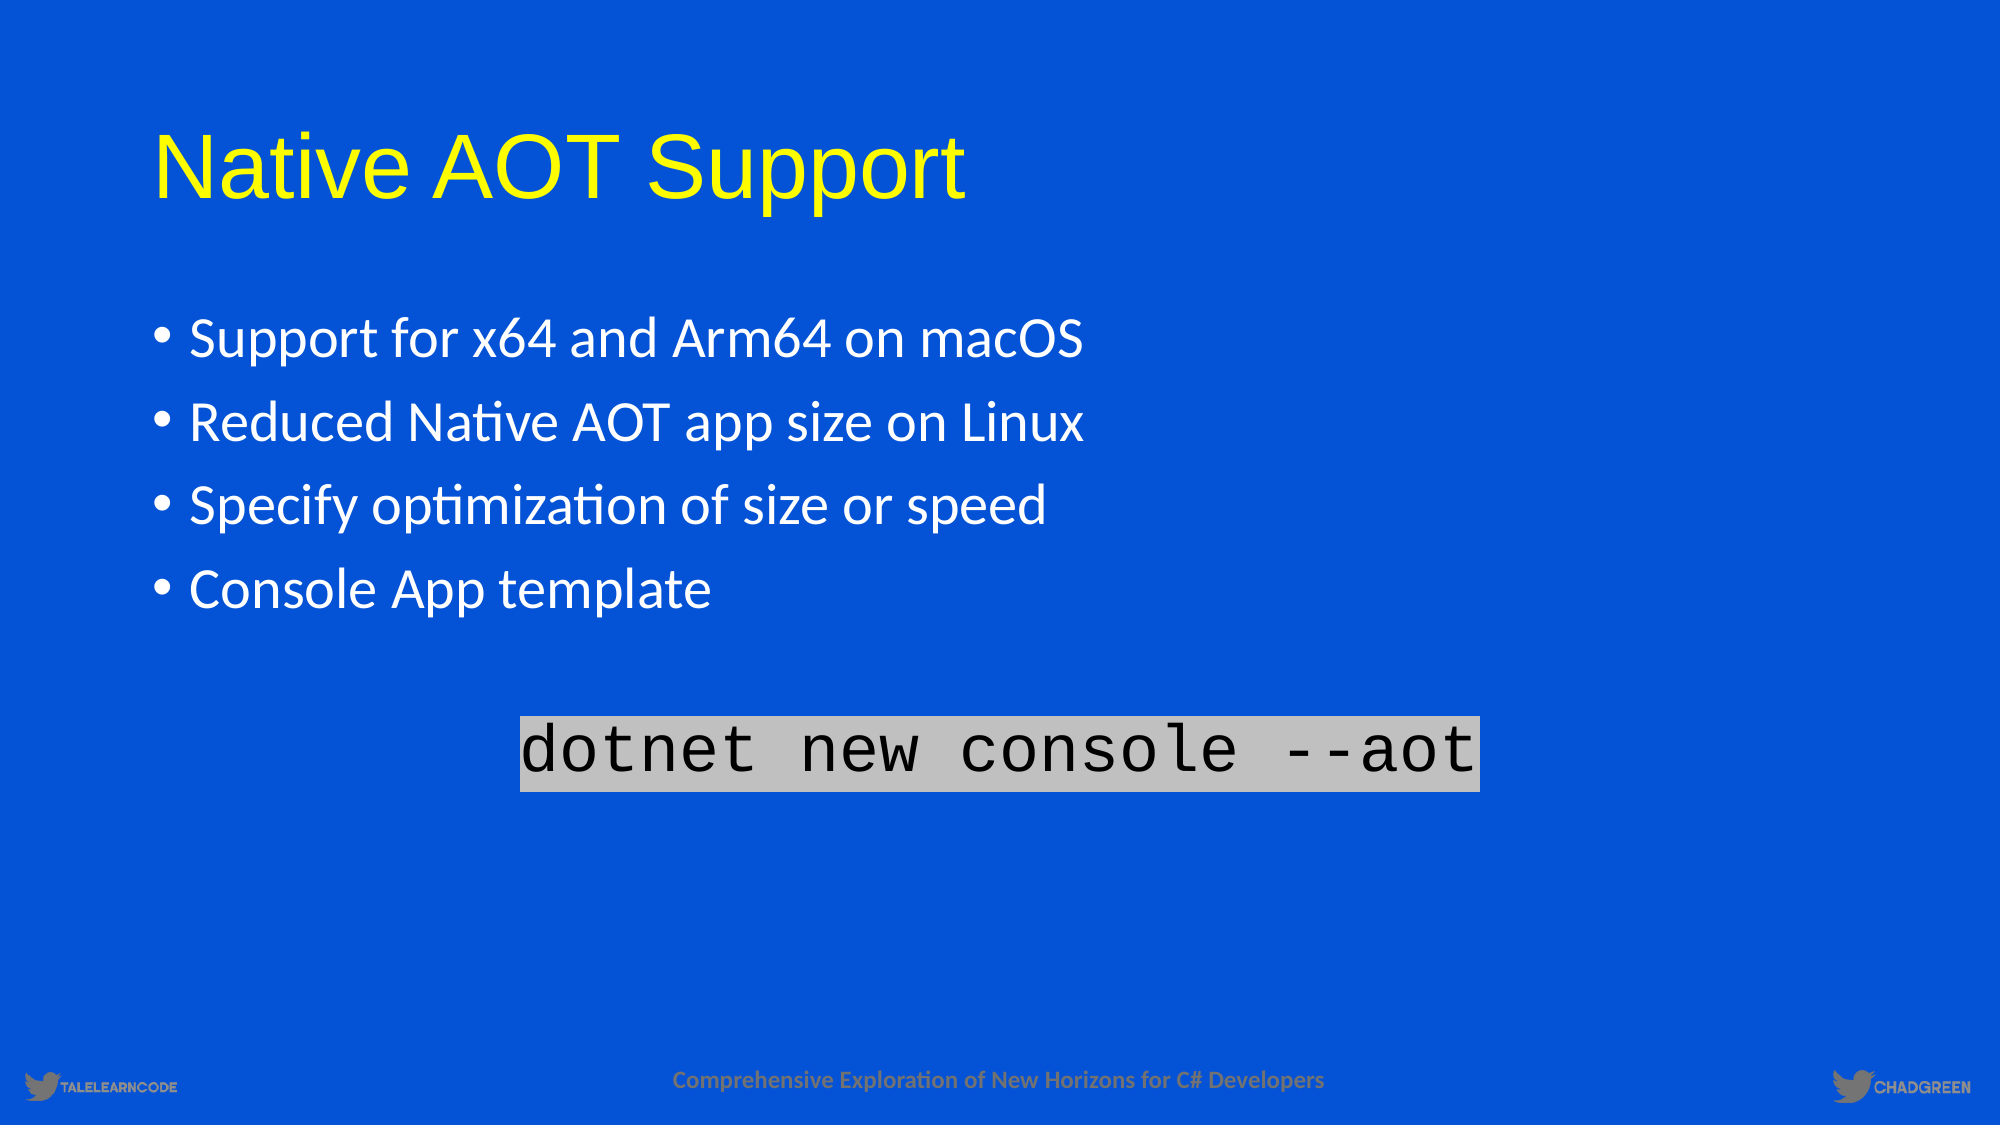

# Native AOT Support
Support for x64 and Arm64 on macOS
Reduced Native AOT app size on Linux
Specify optimization of size or speed
Console App template

dotnet new console --aot